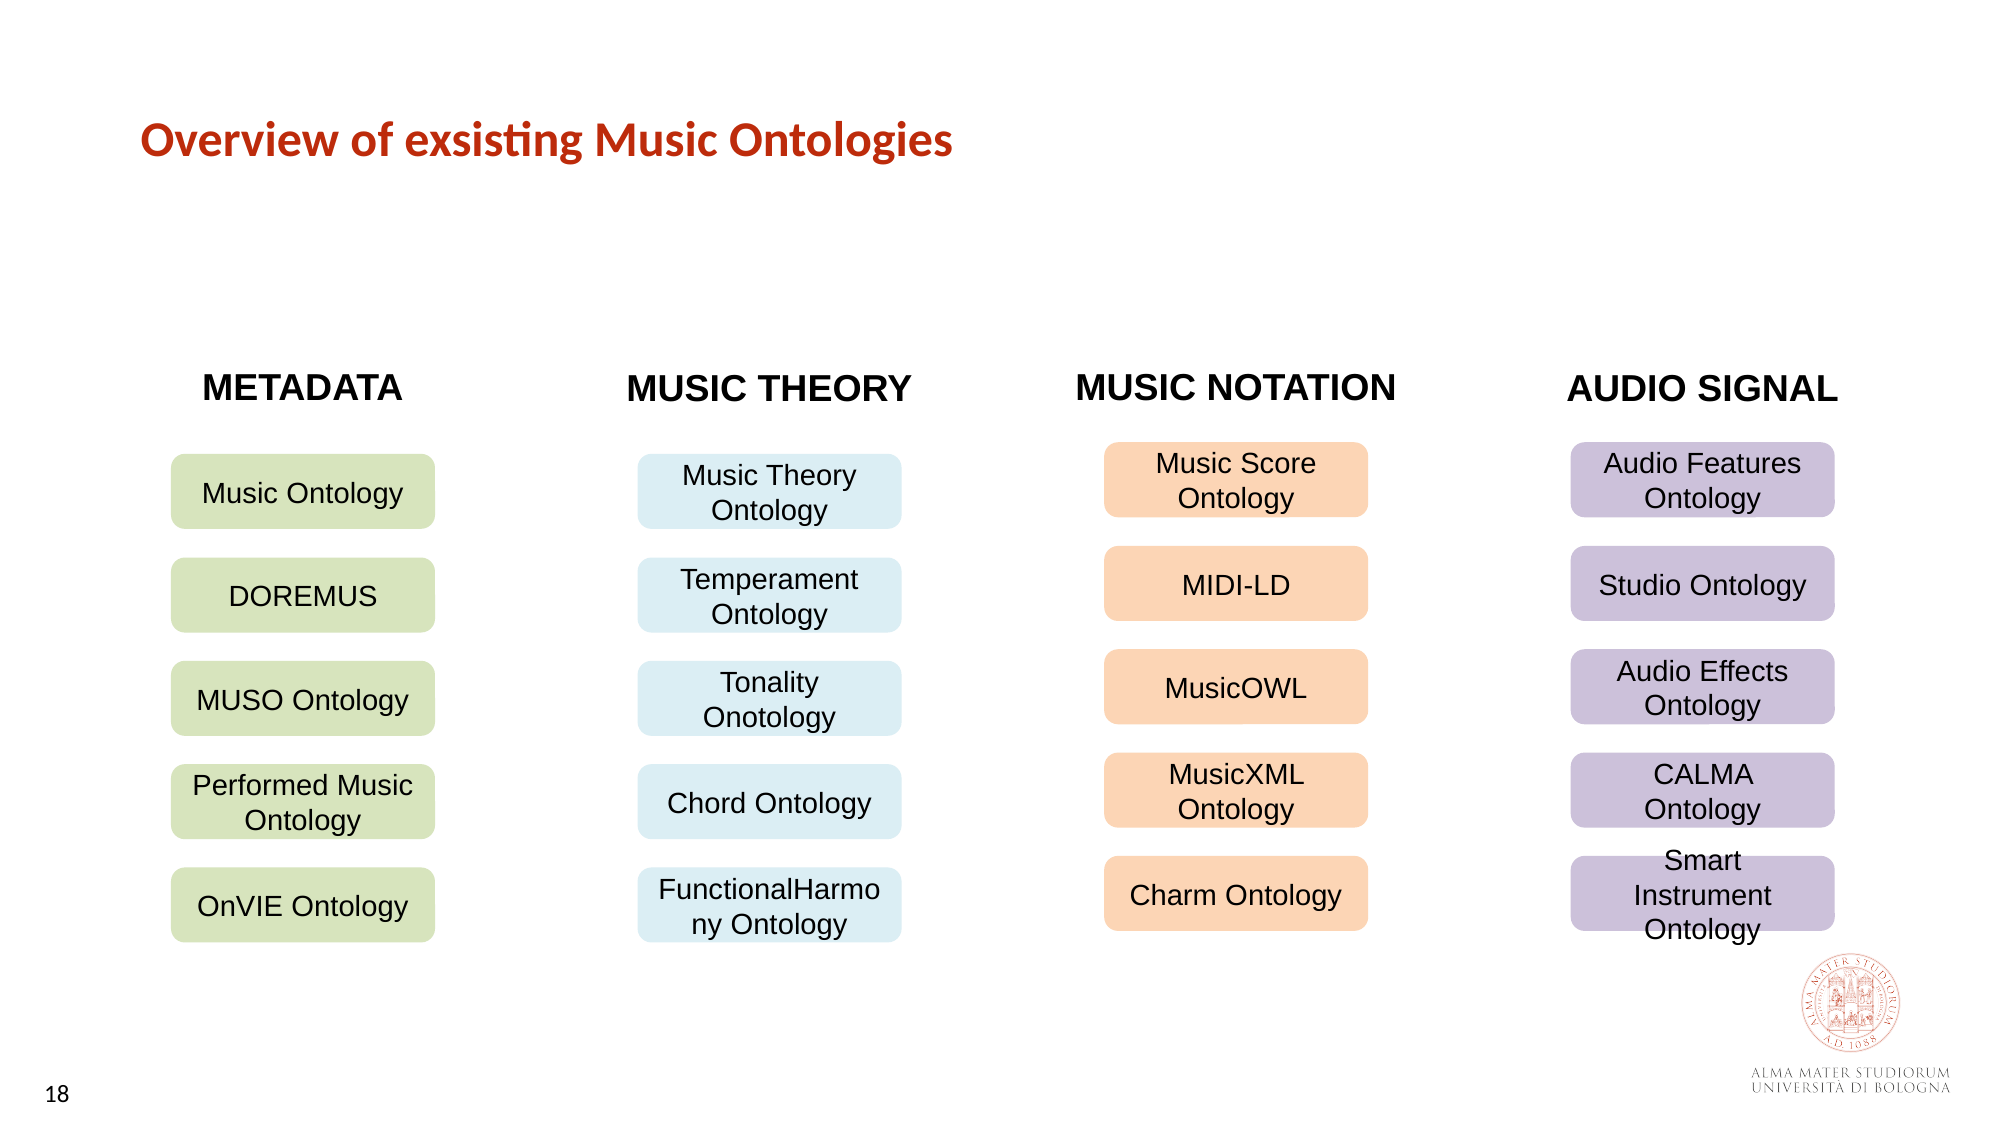

Overview of exsisting Music Ontologies
METADATA
MUSIC NOTATION
AUDIO SIGNAL
MUSIC THEORY
Music Score Ontology
Audio Features Ontology
Music Ontology
Music Theory Ontology
MIDI-LD
Studio Ontology
DOREMUS
Temperament Ontology
MusicOWL
Audio Effects Ontology
MUSO Ontology
Tonality Onotology
MusicXML Ontology
CALMA Ontology
Performed Music Ontology
Chord Ontology
Charm Ontology
Smart Instrument Ontology
OnVIE Ontology
FunctionalHarmony Ontology